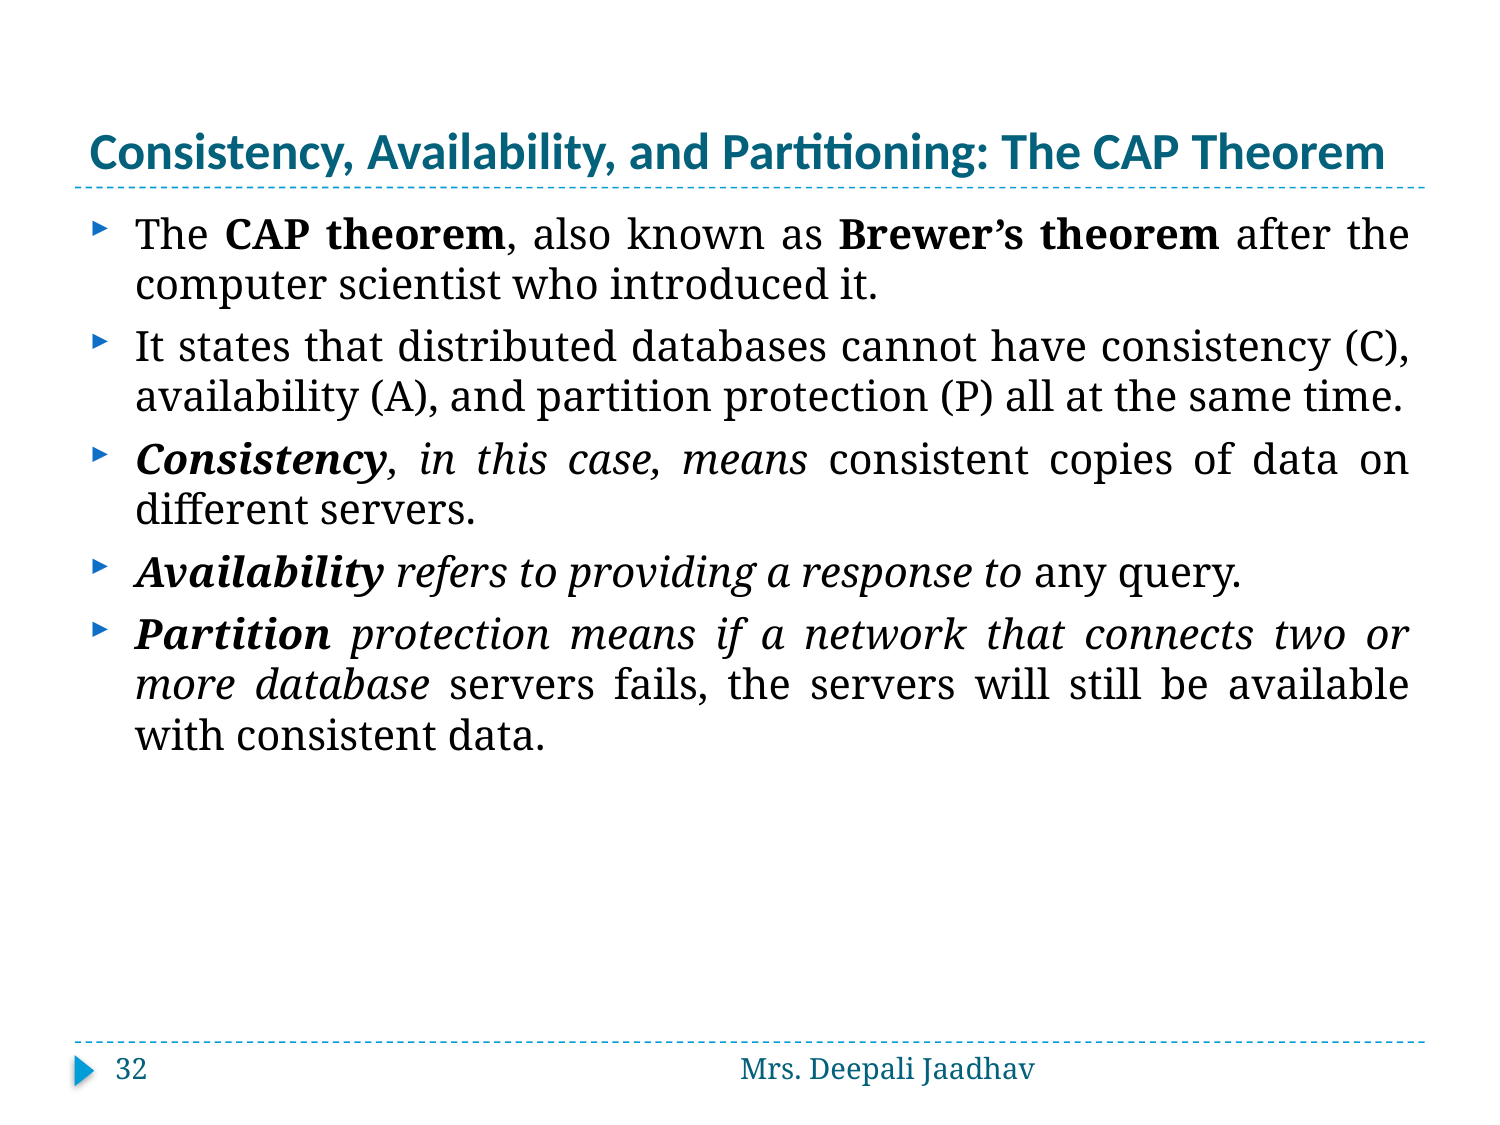

# Consistency, Availability, and Partitioning: The CAP Theorem
The CAP theorem, also known as Brewer’s theorem after the computer scientist who introduced it.
It states that distributed databases cannot have consistency (C), availability (A), and partition protection (P) all at the same time.
Consistency, in this case, means consistent copies of data on different servers.
Availability refers to providing a response to any query.
Partition protection means if a network that connects two or more database servers fails, the servers will still be available with consistent data.
32
Mrs. Deepali Jaadhav